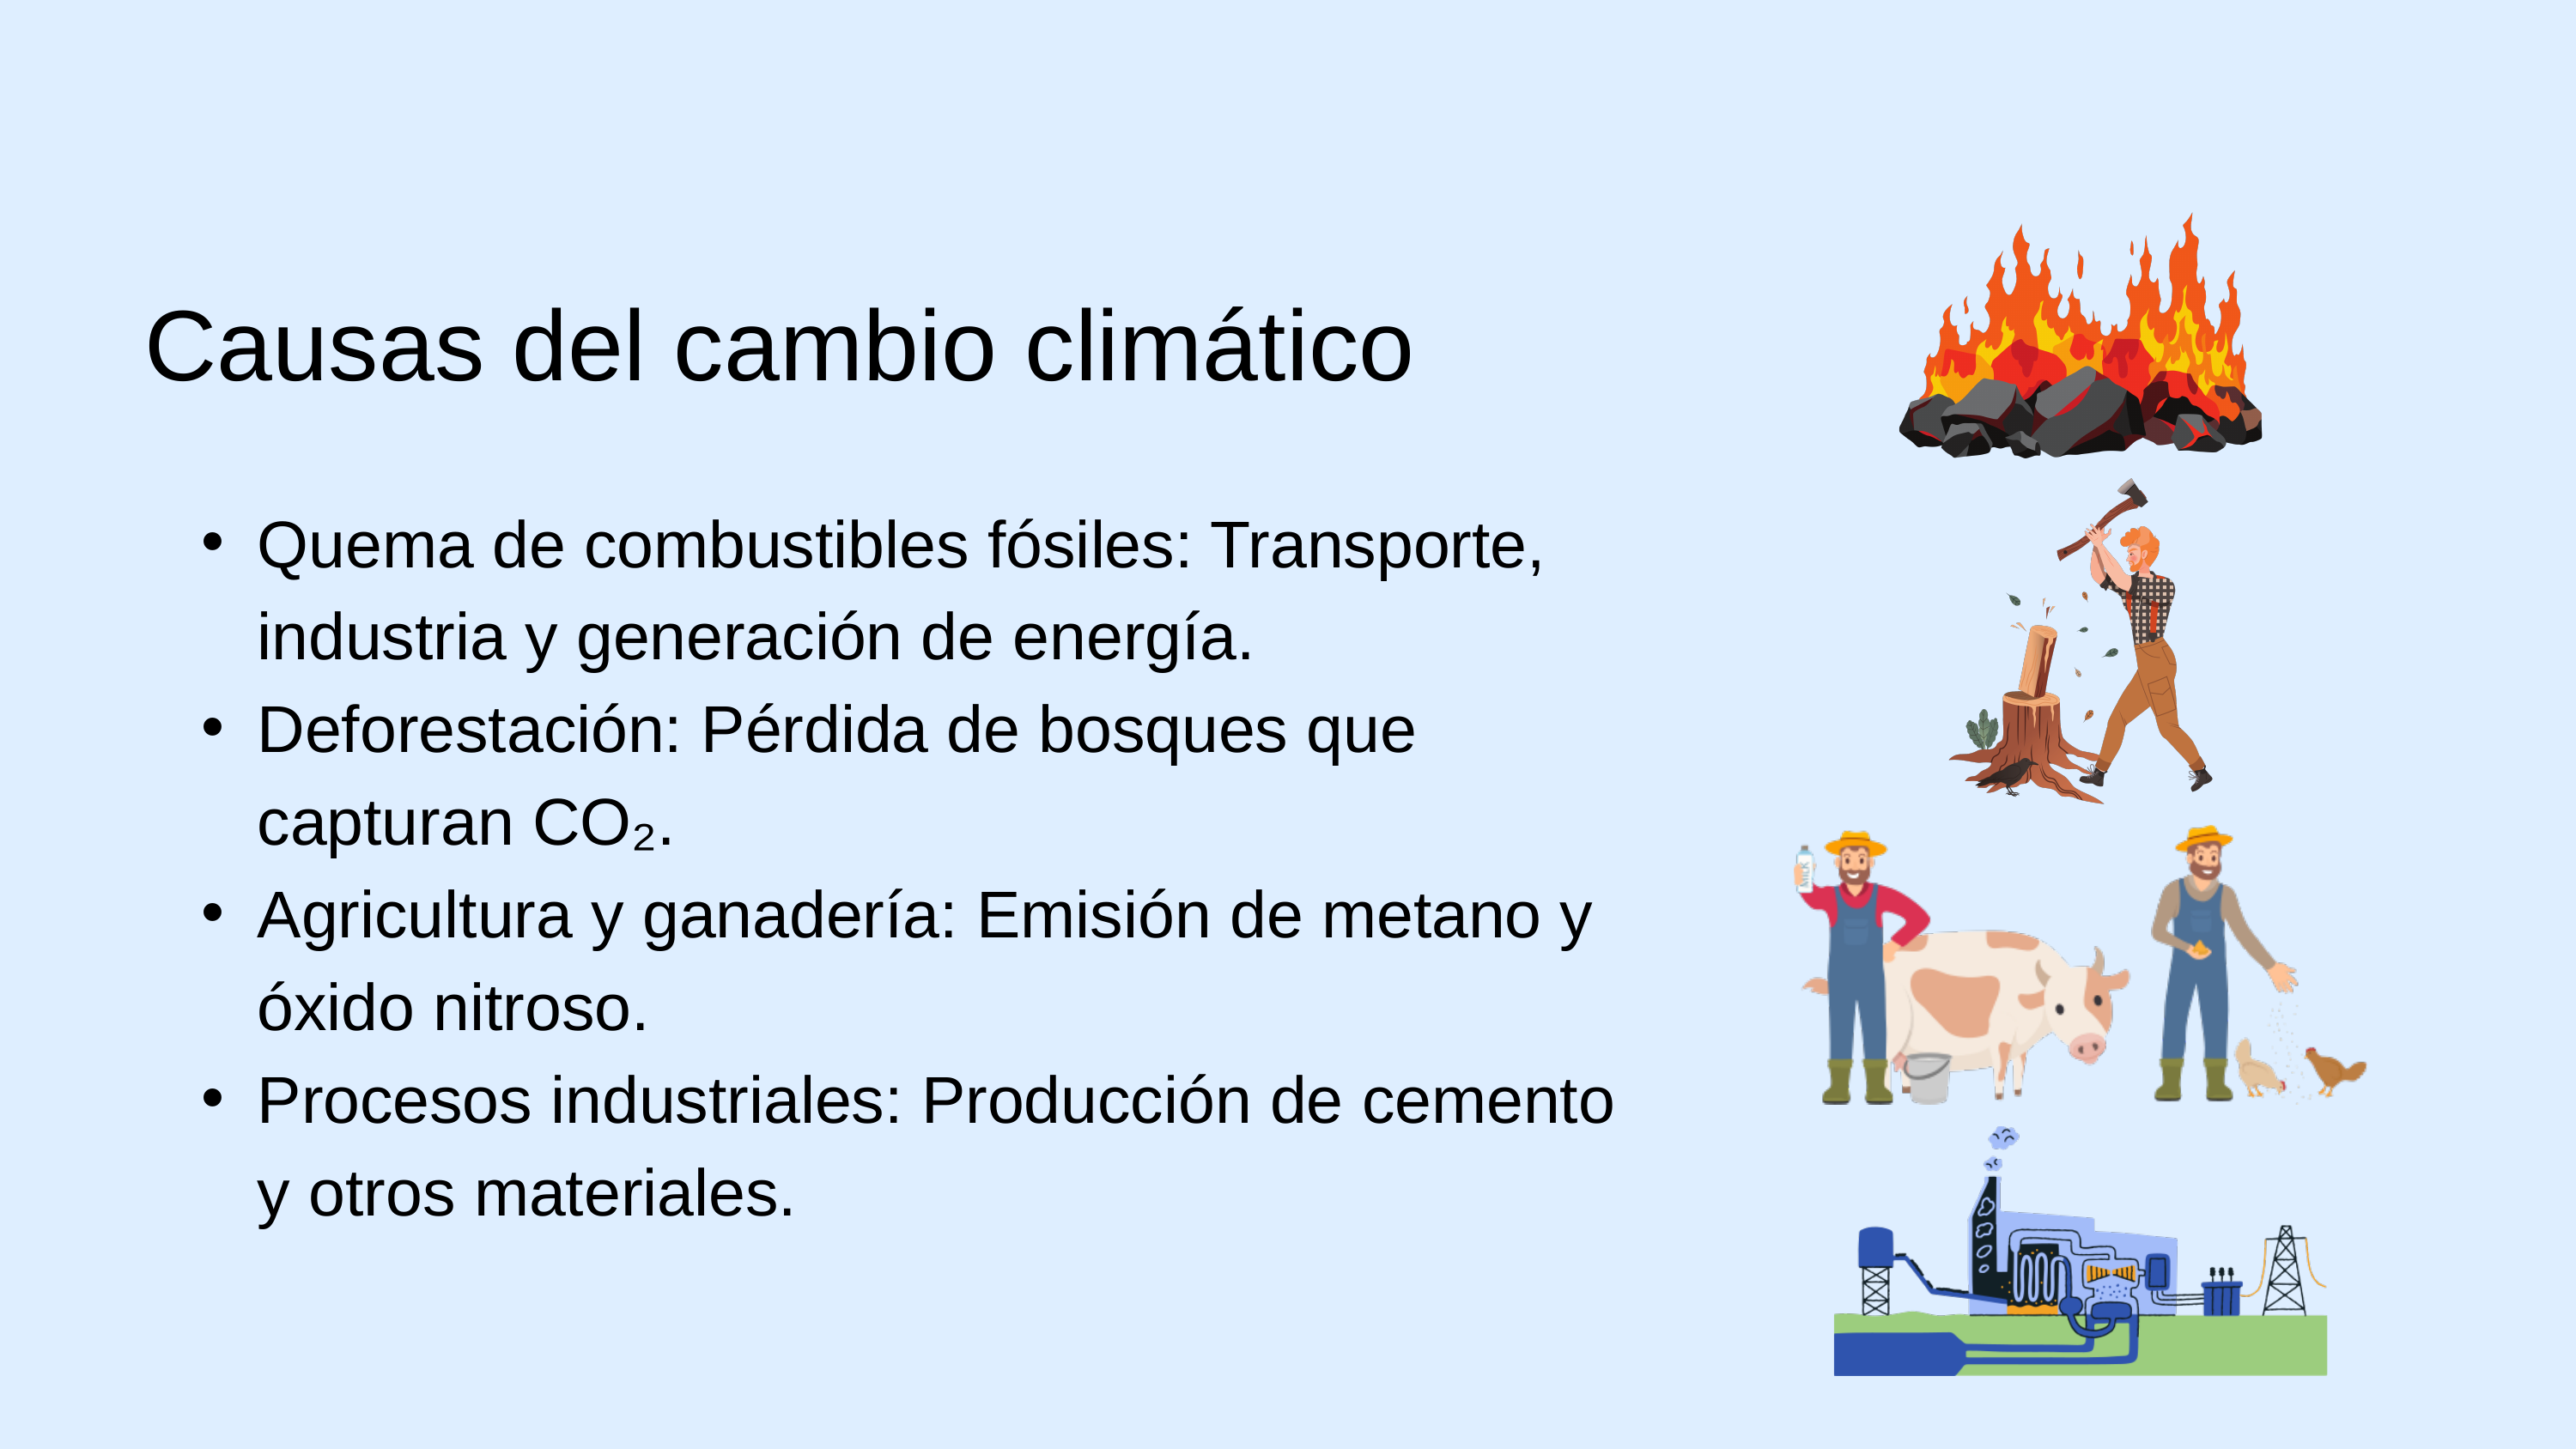

Causas del cambio climático

Quema de combustibles fósiles: Transporte, industria y generación de energía.
Deforestación: Pérdida de bosques que capturan CO₂.
Agricultura y ganadería: Emisión de metano y óxido nitroso.
Procesos industriales: Producción de cemento y otros materiales.